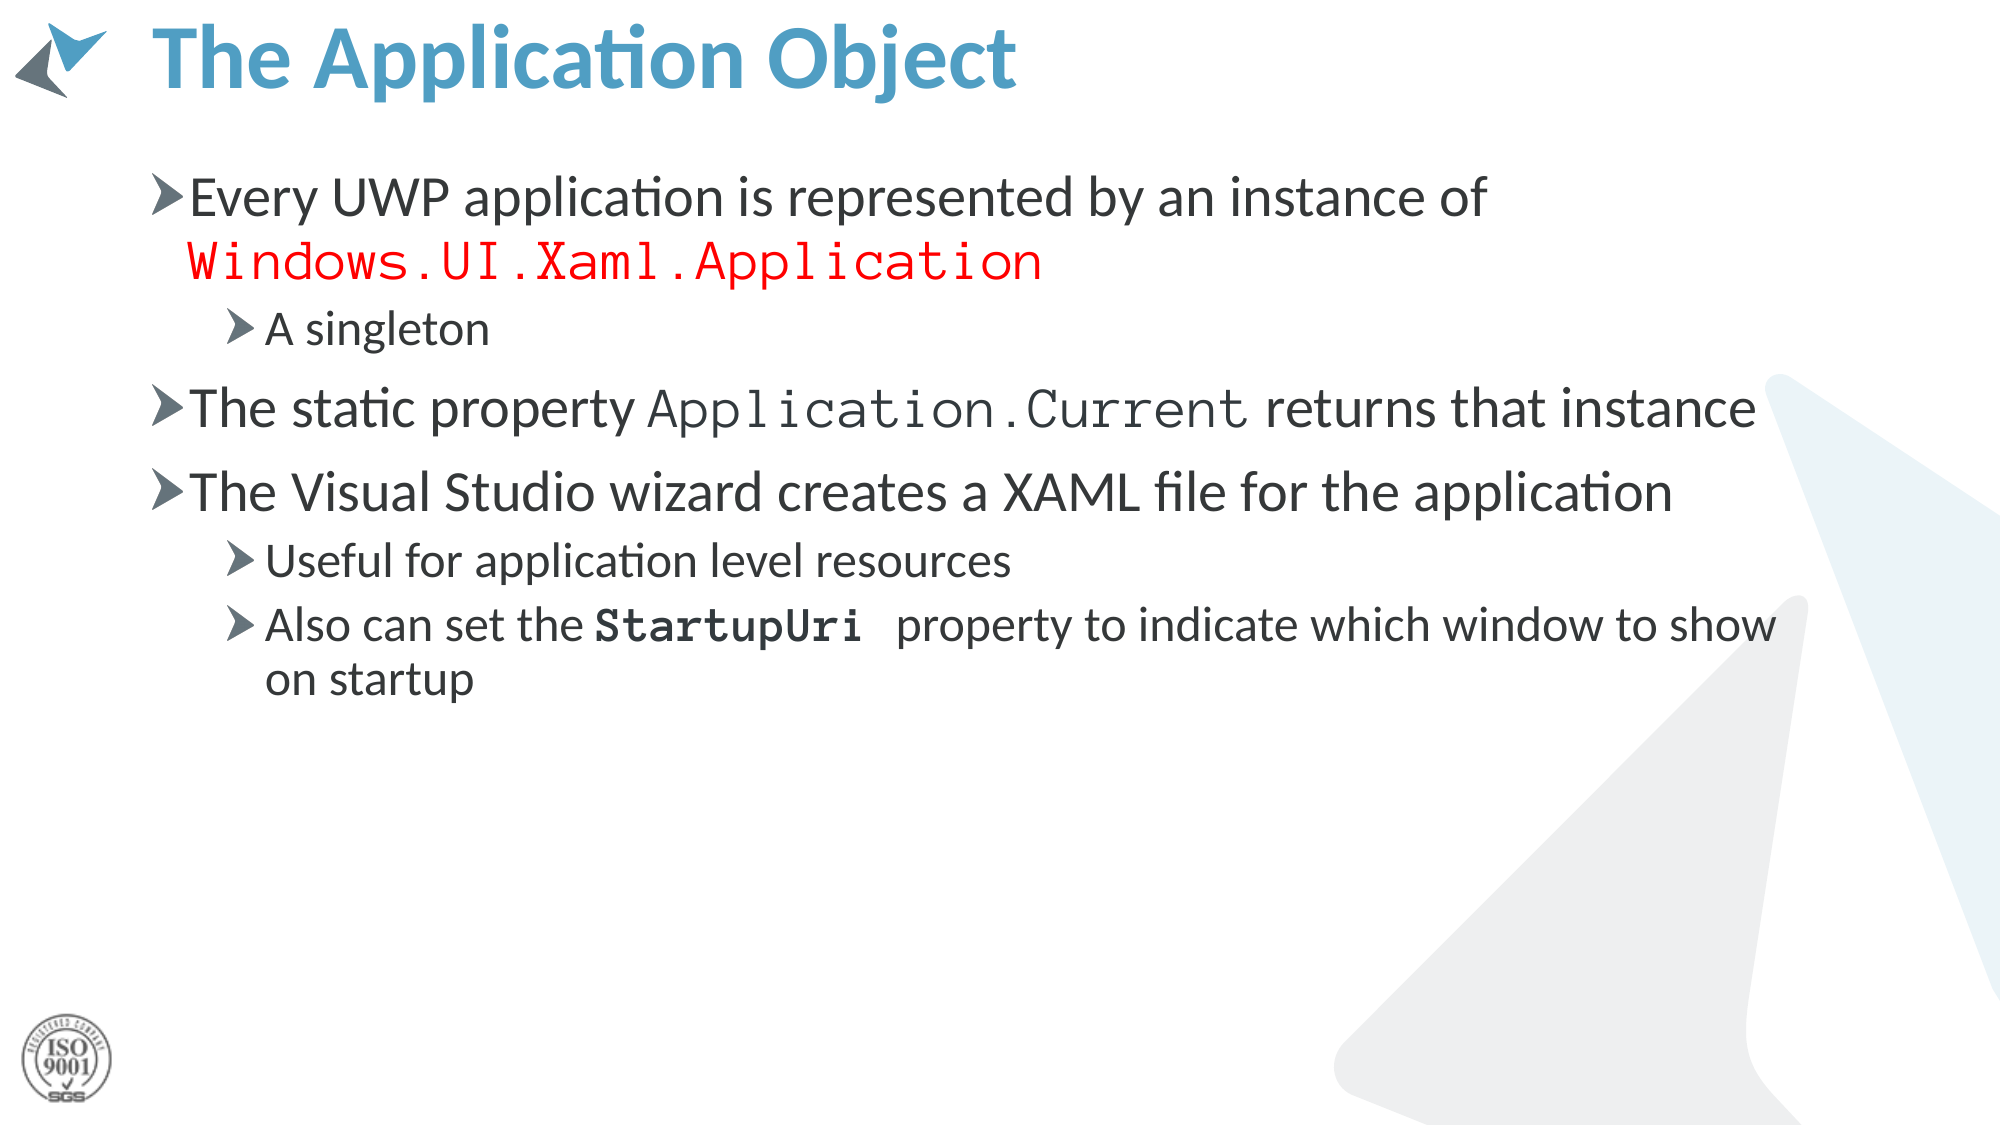

# The Application Object
Every UWP application is represented by an instance of Windows.UI.Xaml.Application
A singleton
The static property Application.Current returns that instance
The Visual Studio wizard creates a XAML file for the application
Useful for application level resources
Also can set the StartupUri property to indicate which window to show on startup